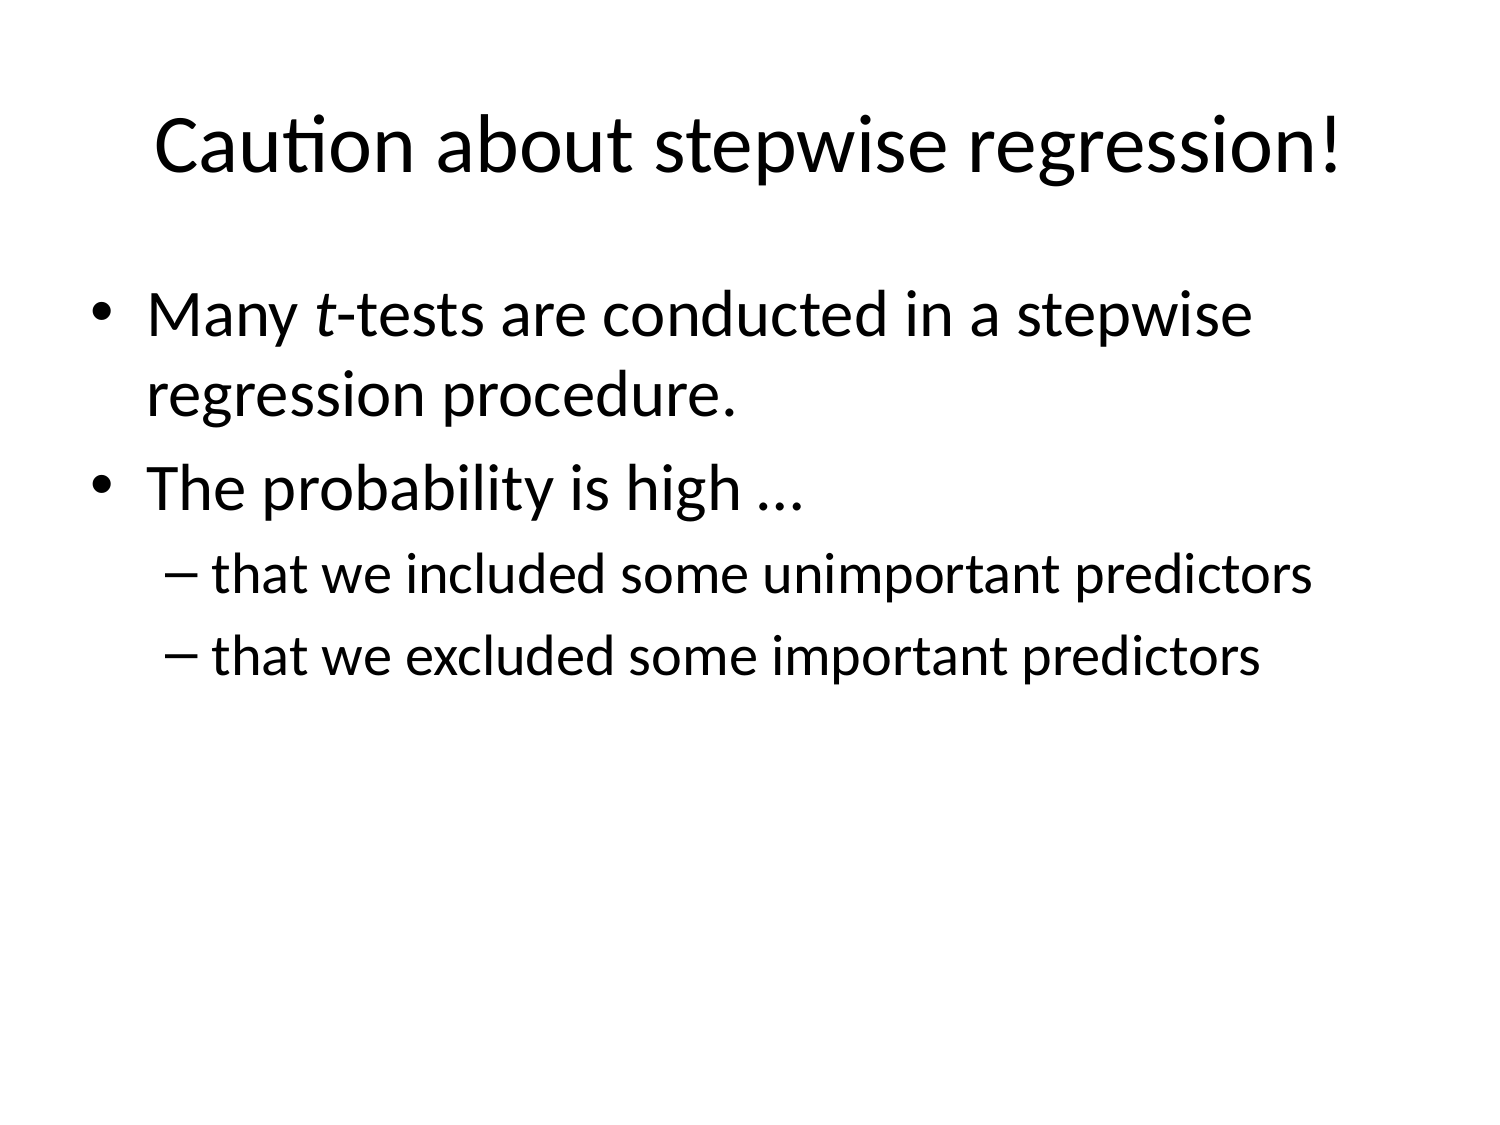

# Caution about stepwise regression!
Many t-tests are conducted in a stepwise regression procedure.
The probability is high …
that we included some unimportant predictors
that we excluded some important predictors